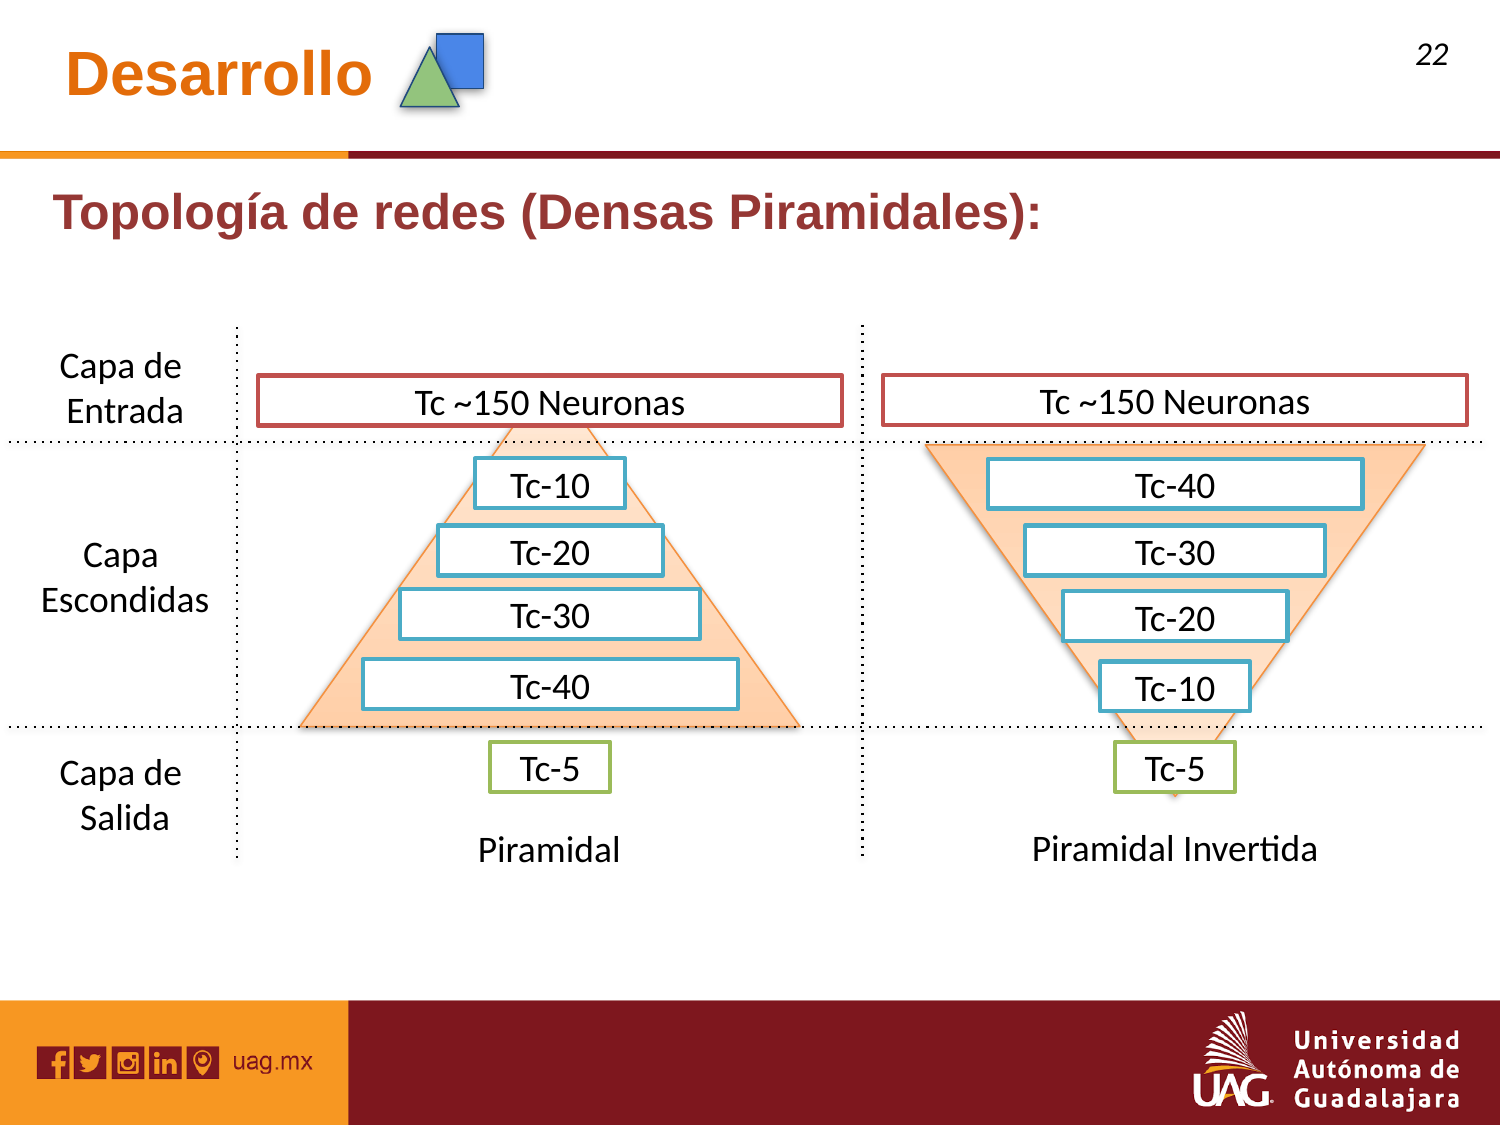

Desarrollo
22

Topología de redes (Densas Piramidales):
Capa de
Entrada

Tc ~150 Neuronas
Tc ~150 Neuronas

Tc-10
Tc-40
Capa
Escondidas
Tc-20
Tc-30
Tc-30
Tc-20
Tc-40
Tc-10
Capa de
Salida
Tc-5
Tc-5
Piramidal Invertida
Piramidal